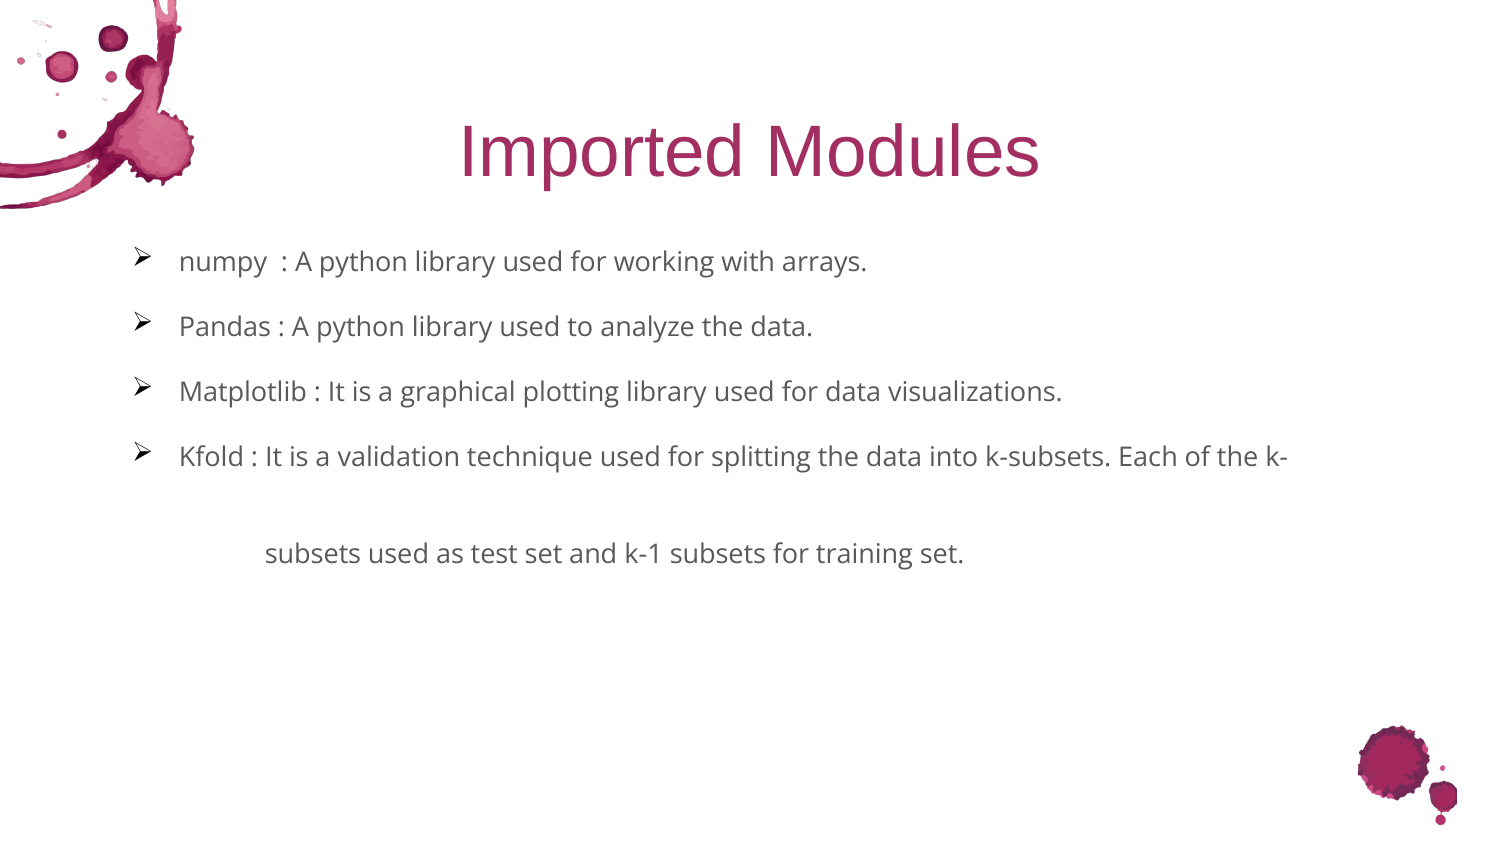

# Imported Modules
numpy  : A python library used for working with arrays.

Pandas : A python library used to analyze the data.

Matplotlib : It is a graphical plotting library used for data visualizations.

Kfold : It is a validation technique used for splitting the data into k-subsets. Each of the k-

                   subsets used as test set and k-1 subsets for training set.